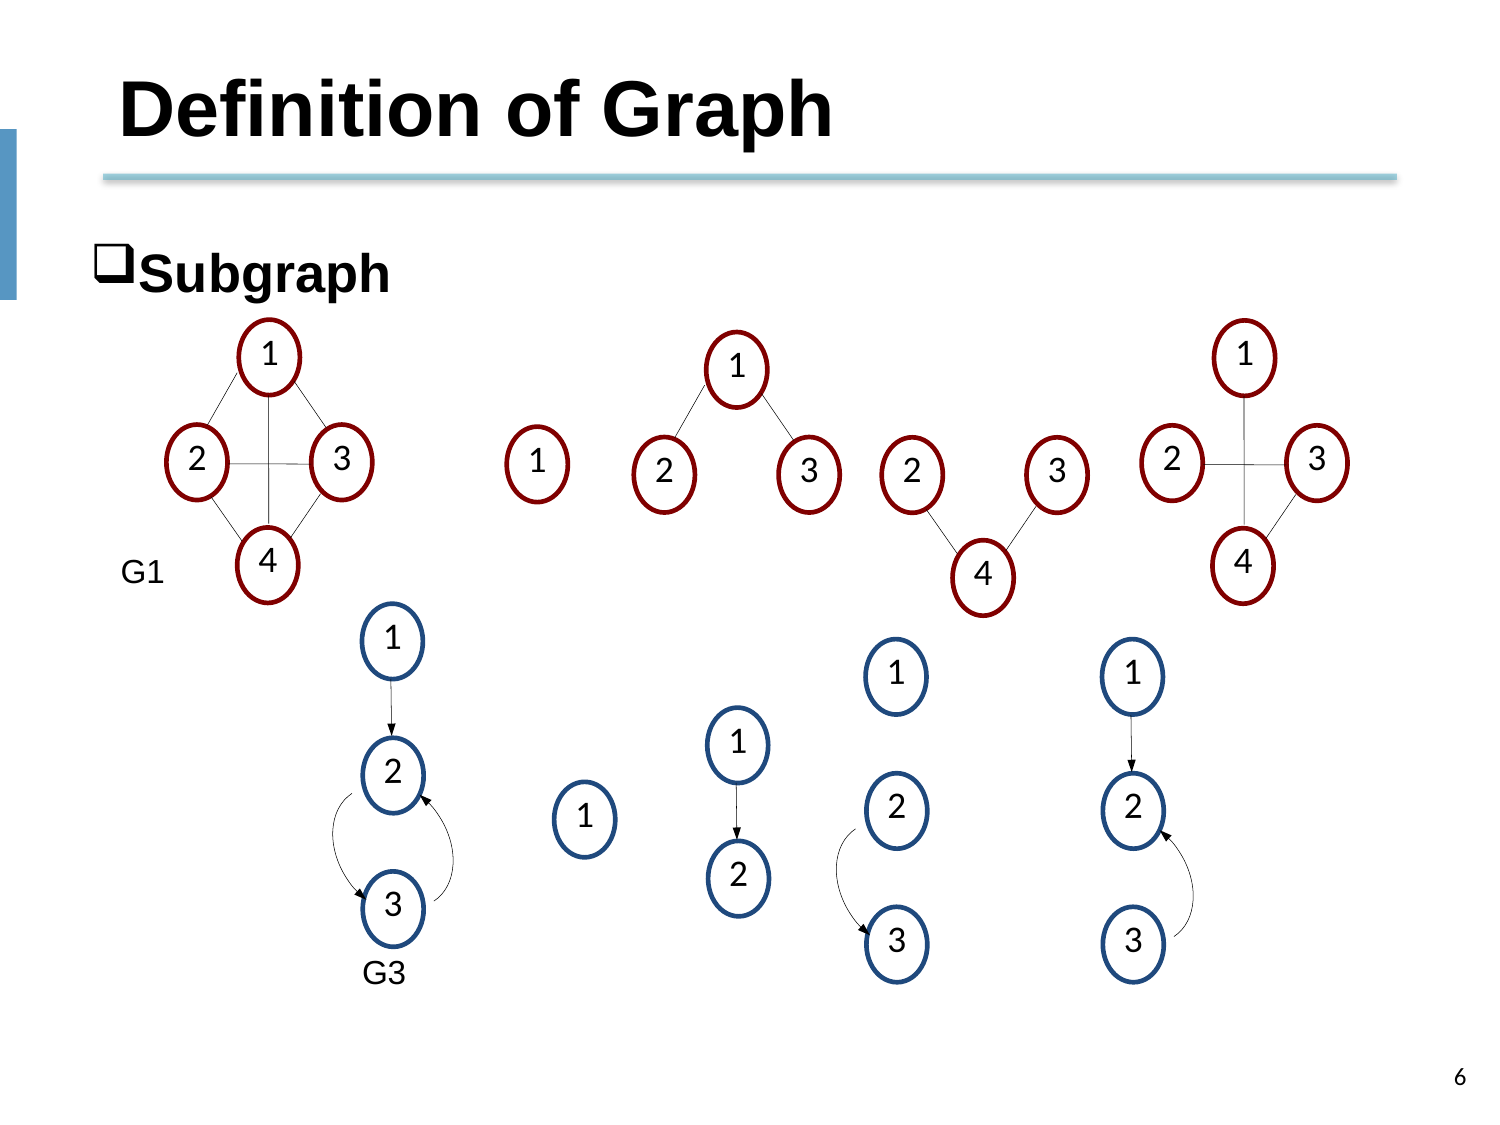

# Definition of Graph
Subgraph

1
1
1

2
3
2
3
1
2
3
2
3

4
4
4
G1
1
1
1

1

2
2
2
1

2
3
3
3
G3
6